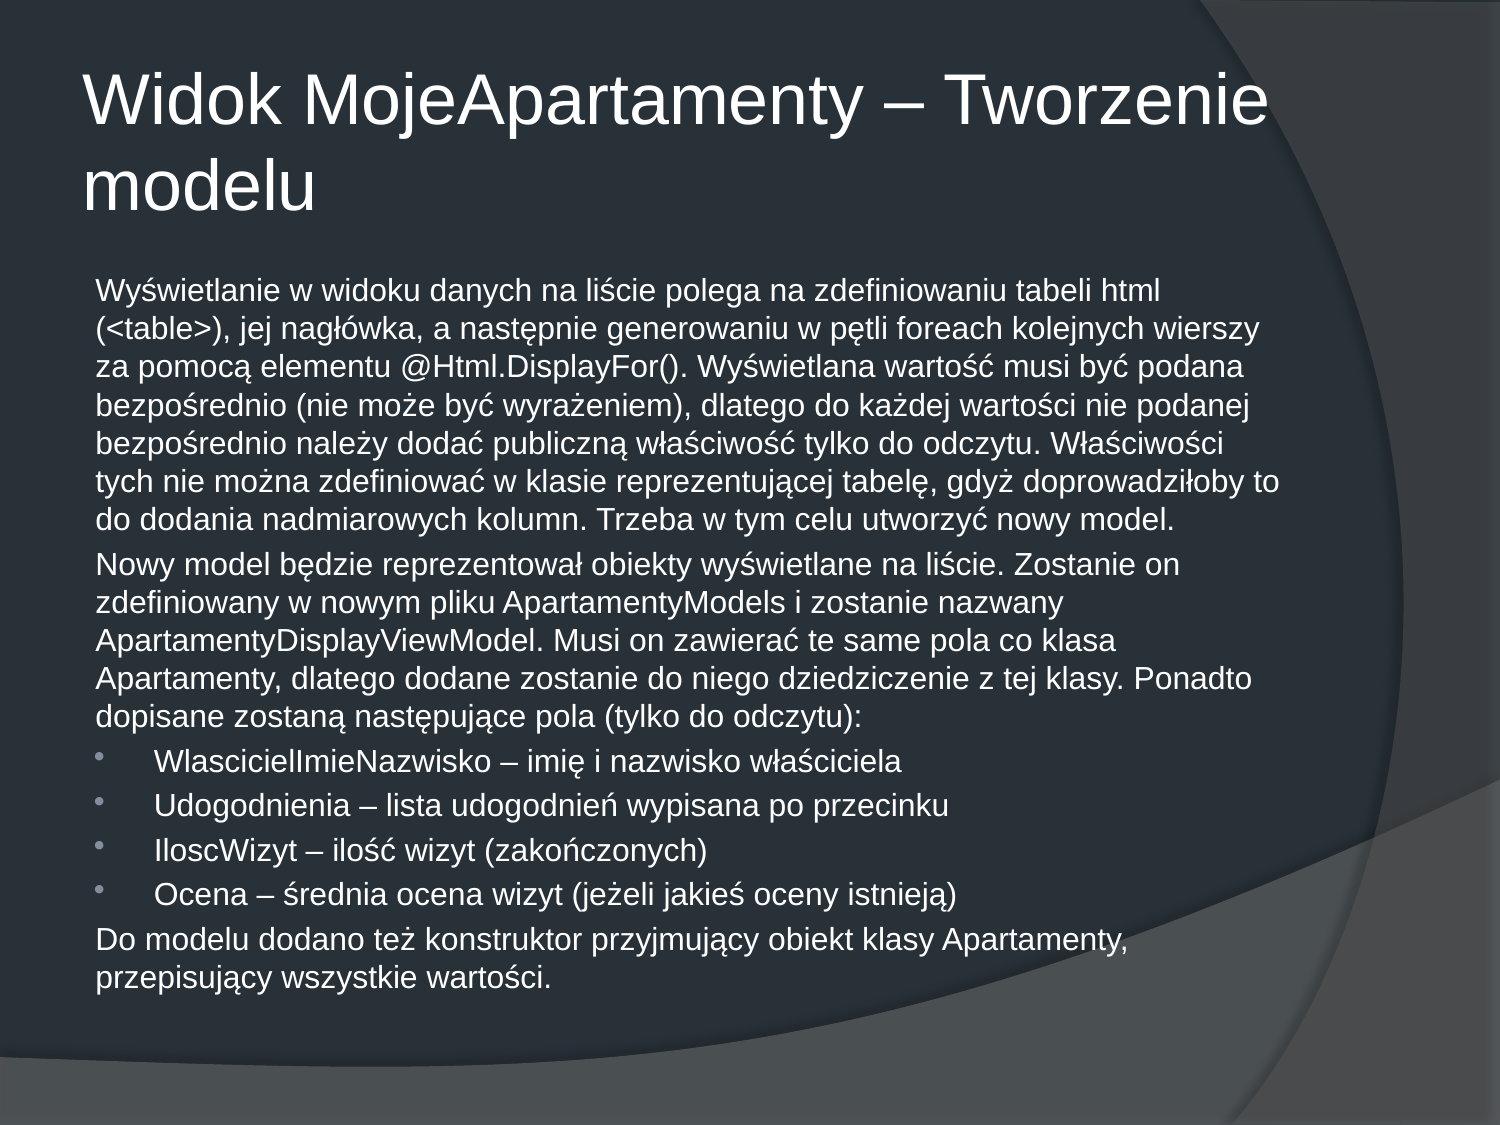

# Widok MojeApartamenty – Tworzenie modelu
Wyświetlanie w widoku danych na liście polega na zdefiniowaniu tabeli html (<table>), jej nagłówka, a następnie generowaniu w pętli foreach kolejnych wierszy za pomocą elementu @Html.DisplayFor(). Wyświetlana wartość musi być podana bezpośrednio (nie może być wyrażeniem), dlatego do każdej wartości nie podanej bezpośrednio należy dodać publiczną właściwość tylko do odczytu. Właściwości tych nie można zdefiniować w klasie reprezentującej tabelę, gdyż doprowadziłoby to do dodania nadmiarowych kolumn. Trzeba w tym celu utworzyć nowy model.
Nowy model będzie reprezentował obiekty wyświetlane na liście. Zostanie on zdefiniowany w nowym pliku ApartamentyModels i zostanie nazwany ApartamentyDisplayViewModel. Musi on zawierać te same pola co klasa Apartamenty, dlatego dodane zostanie do niego dziedziczenie z tej klasy. Ponadto dopisane zostaną następujące pola (tylko do odczytu):
WlascicielImieNazwisko – imię i nazwisko właściciela
Udogodnienia – lista udogodnień wypisana po przecinku
IloscWizyt – ilość wizyt (zakończonych)
Ocena – średnia ocena wizyt (jeżeli jakieś oceny istnieją)
Do modelu dodano też konstruktor przyjmujący obiekt klasy Apartamenty, przepisujący wszystkie wartości.